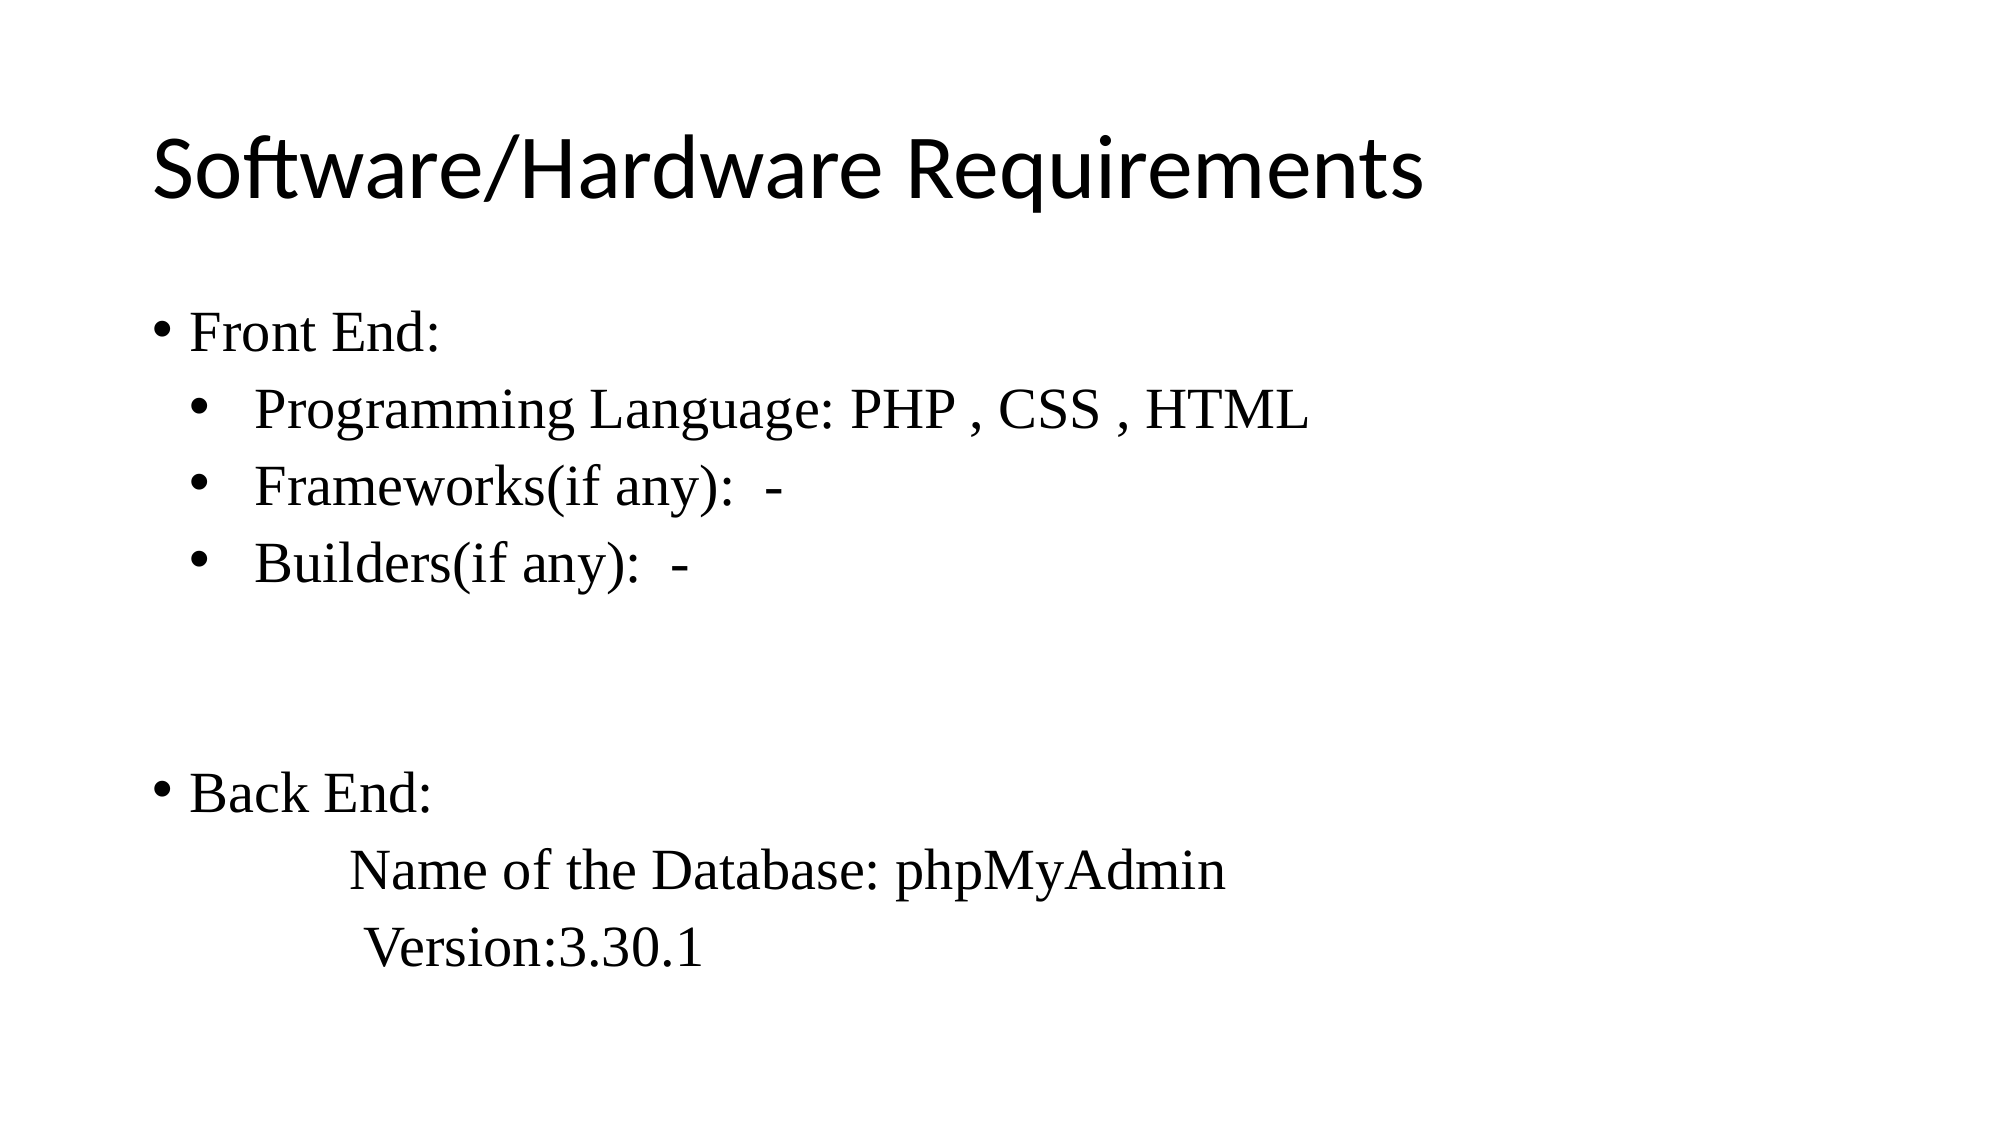

# Software/Hardware Requirements
Front End:
Programming Language: PHP , CSS , HTML
Frameworks(if any):  -
Builders(if any):  -

Back End:
           Name of the Database: phpMyAdmin
            Version:3.30.1